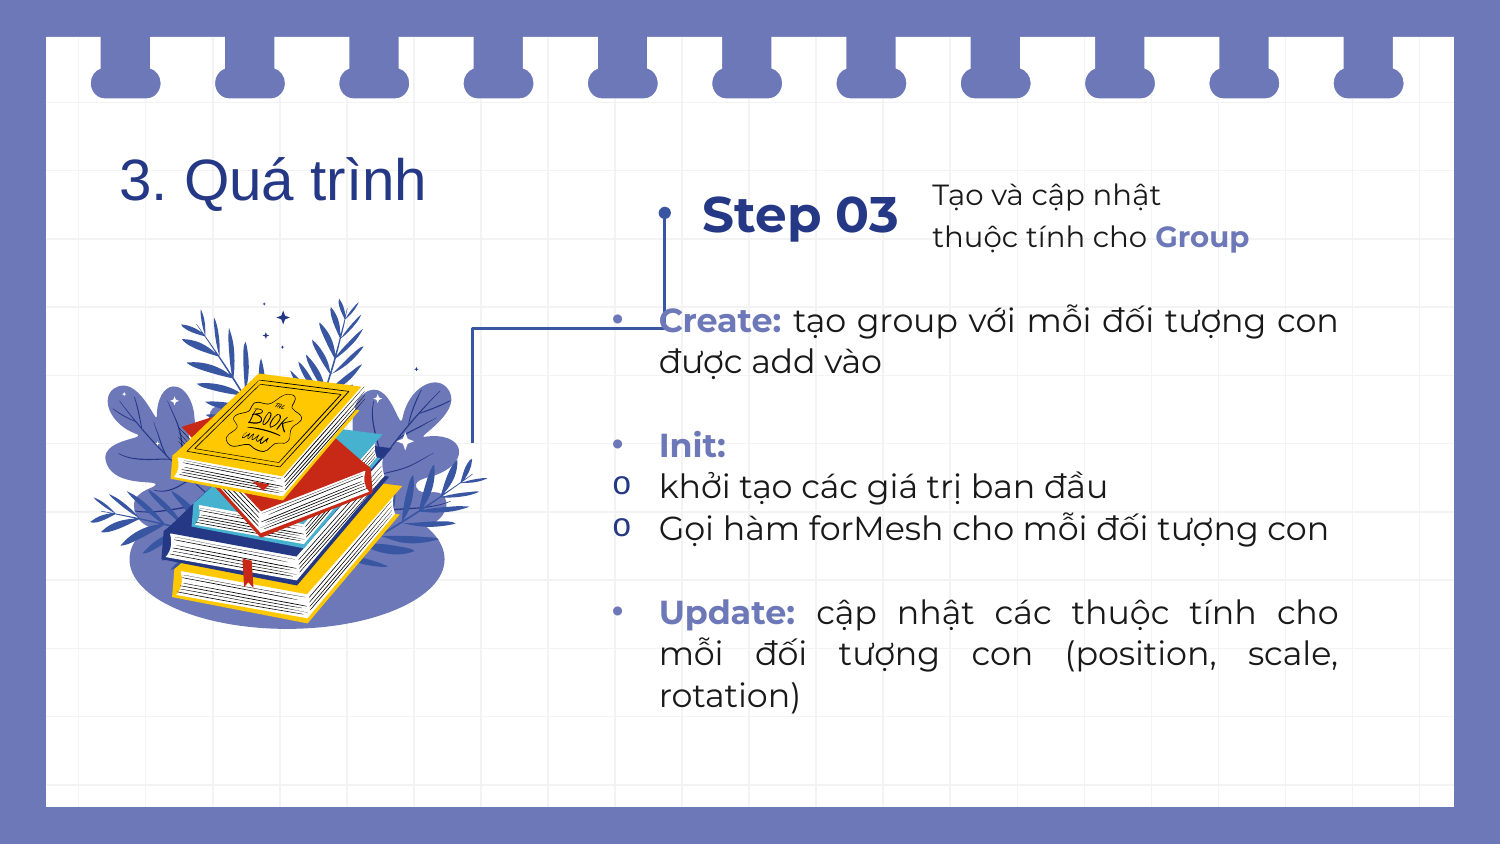

3. Quá trình

Tạo và cập nhật
thuộc tính cho Group
Step 03
Create: tạo group với mỗi đối tượng con được add vào

Init:
khởi tạo các giá trị ban đầu
Gọi hàm forMesh cho mỗi đối tượng con

Update: cập nhật các thuộc tính cho mỗi đối tượng con (position, scale, rotation)